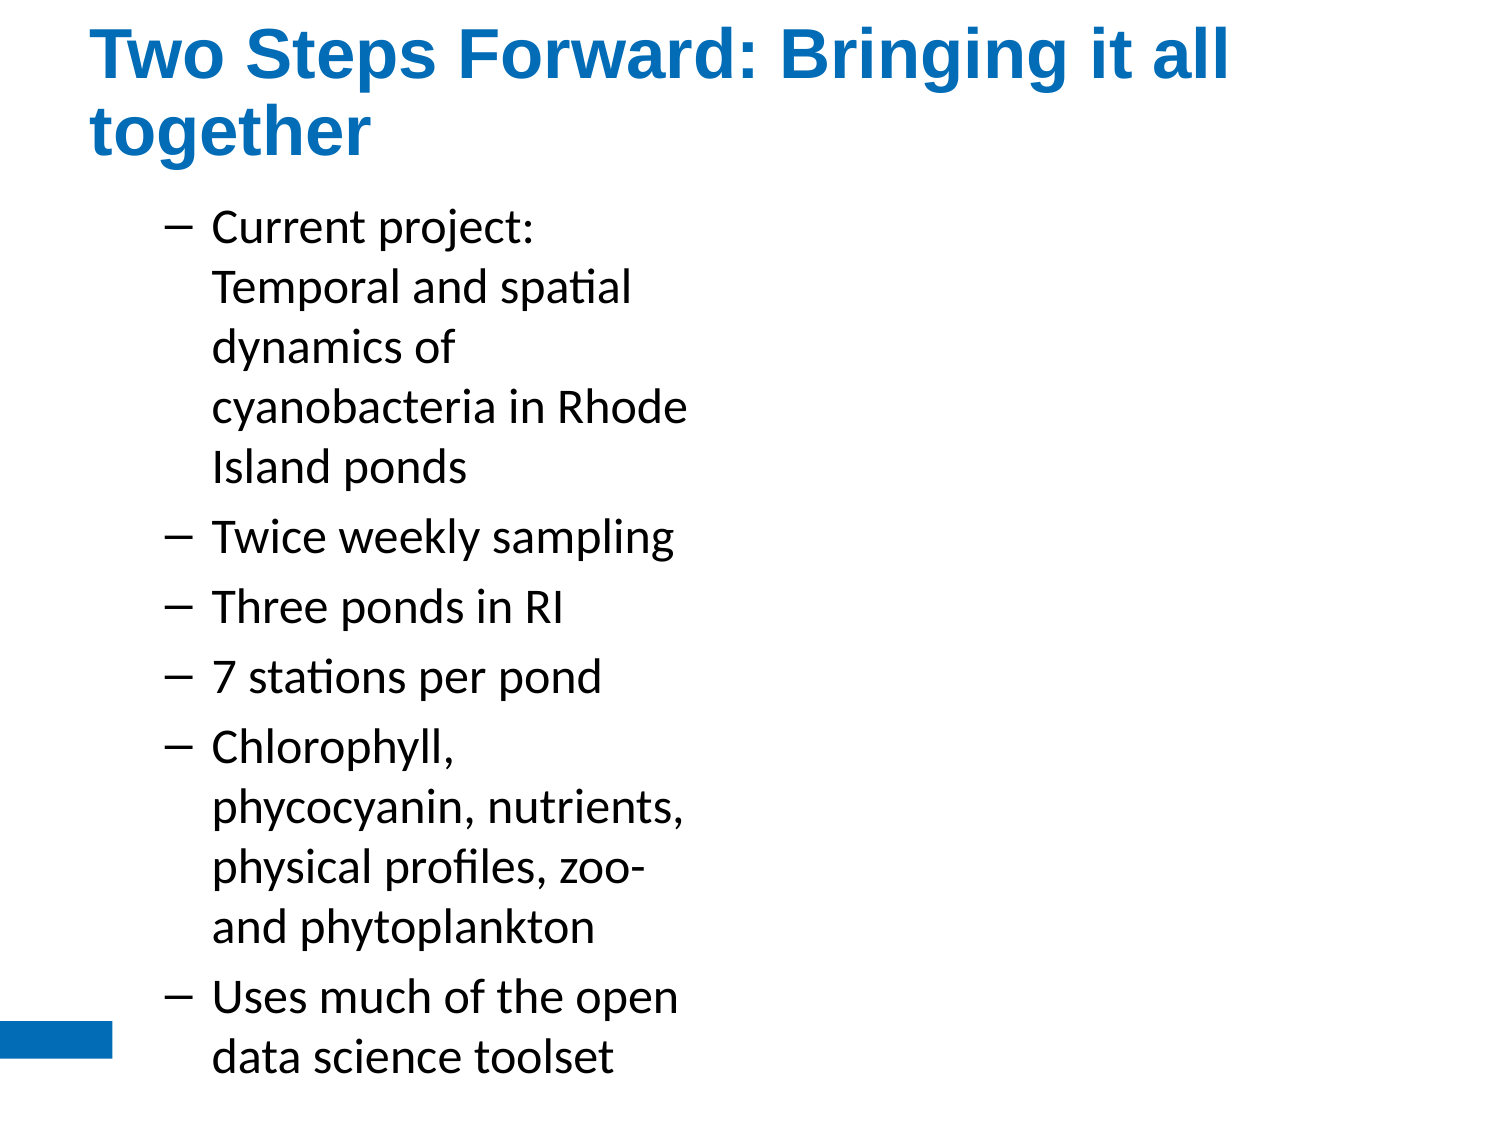

# Two Steps Forward: Bringing it all together
Current project: Temporal and spatial dynamics of cyanobacteria in Rhode Island ponds
Twice weekly sampling
Three ponds in RI
7 stations per pond
Chlorophyll, phycocyanin, nutrients, physical profiles, zoo- and phytoplankton
Uses much of the open data science toolset